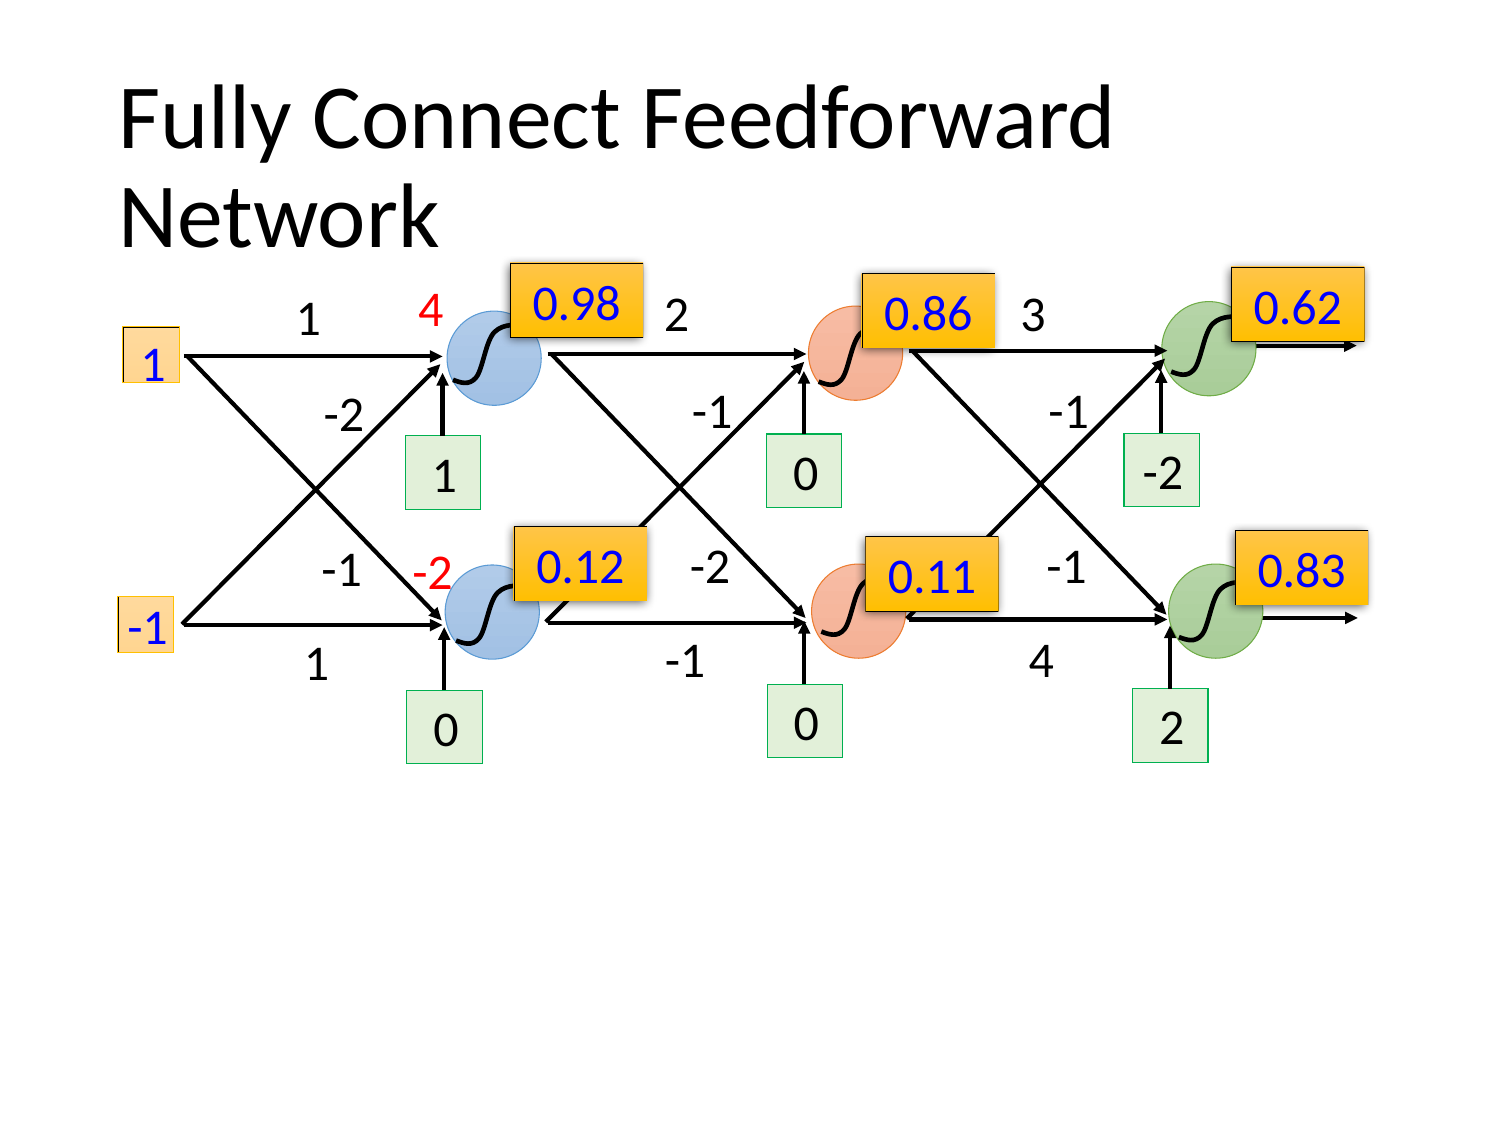

# Fully Connect Feedforward Network
0.98
0.62
4
0.86
2
3
1

1

-2

-1
-1
0

1

-2
0.12
-2
-1
-1
0.83
-2
0.11

-1

-1
4
0

1
2

0